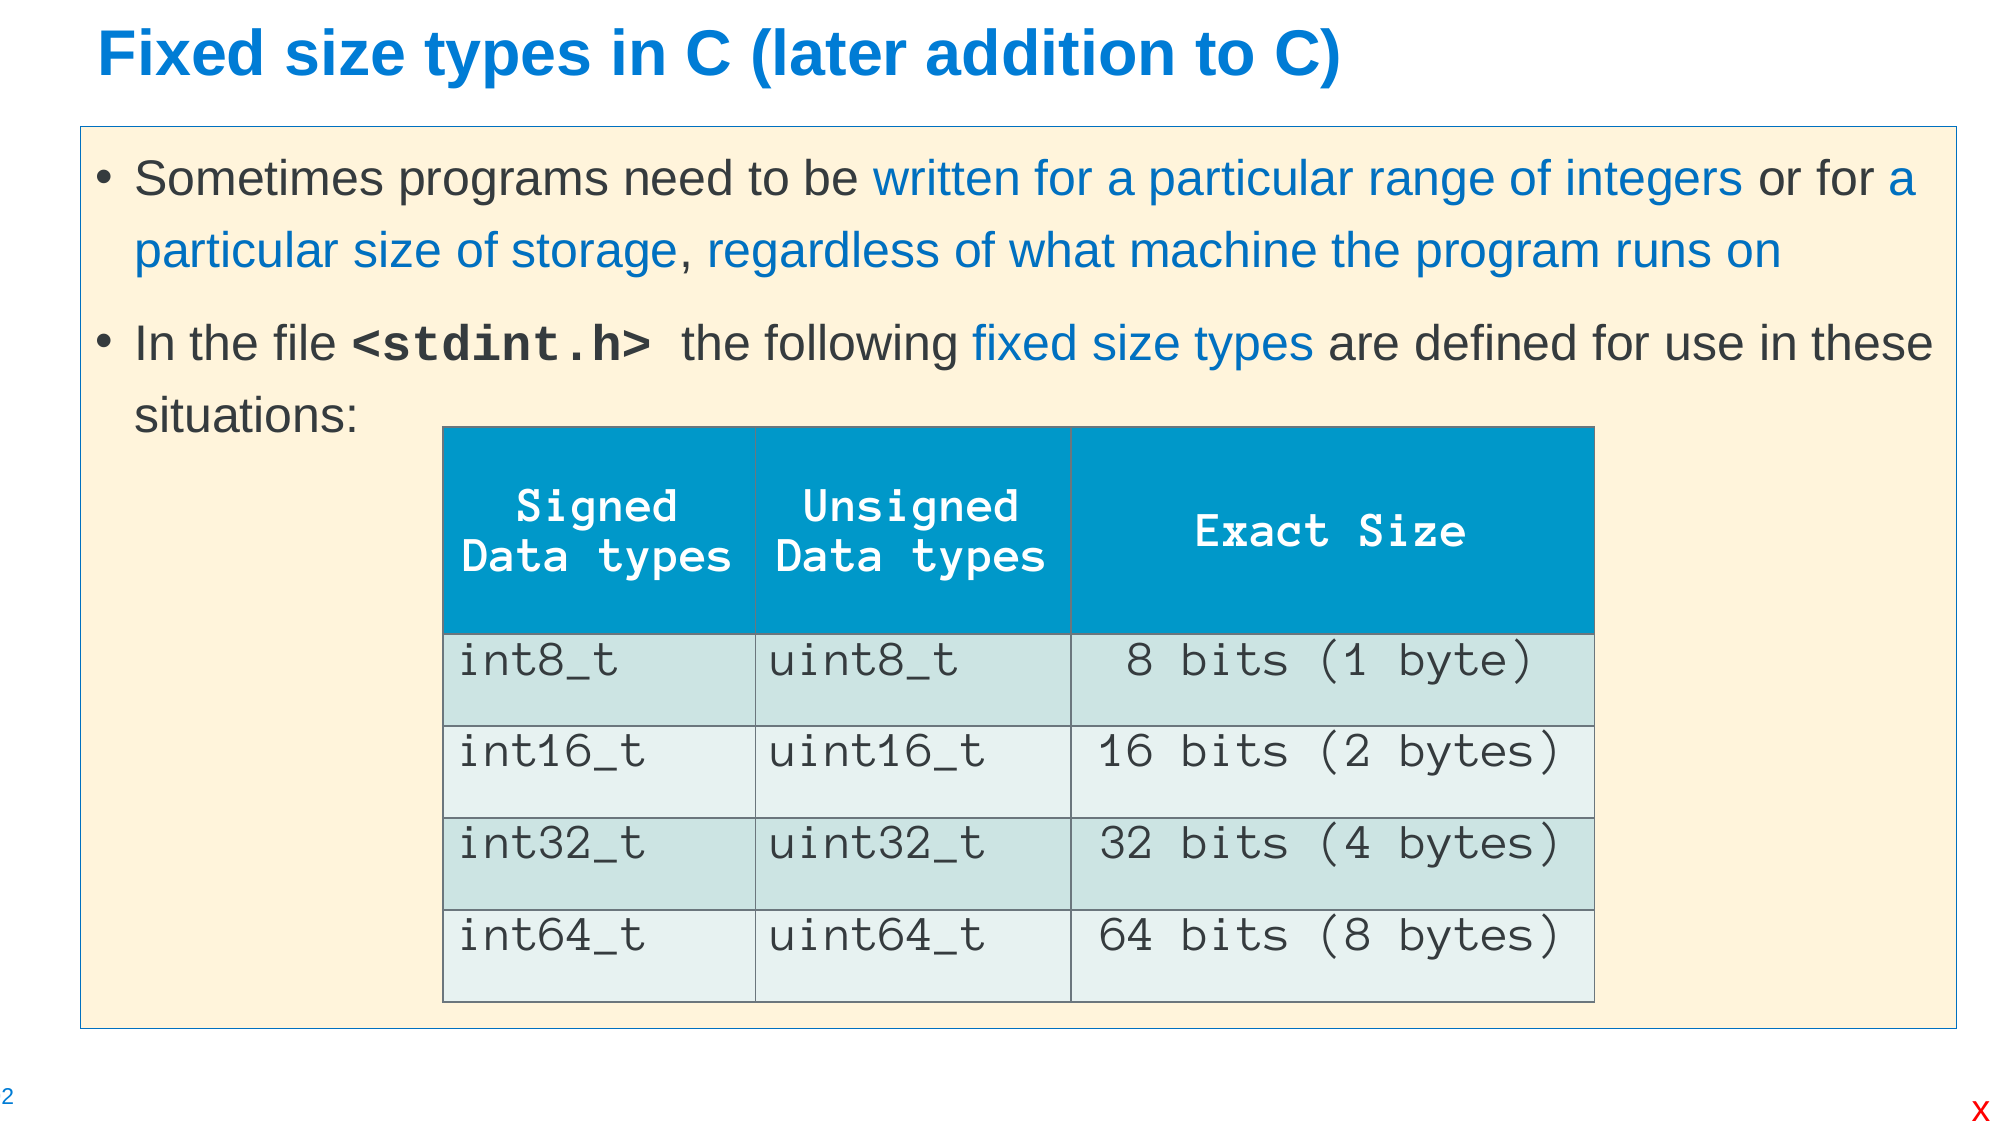

# Fixed size types in C (later addition to C)
Sometimes programs need to be written for a particular range of integers or for a particular size of storage, regardless of what machine the program runs on
In the file <stdint.h> the following fixed size types are defined for use in these situations:
| Signed Data types | Unsigned Data types | Exact Size |
| --- | --- | --- |
| int8\_t | uint8\_t | 8 bits (1 byte) |
| int16\_t | uint16\_t | 16 bits (2 bytes) |
| int32\_t | uint32\_t | 32 bits (4 bytes) |
| int64\_t | uint64\_t | 64 bits (8 bytes) |
x